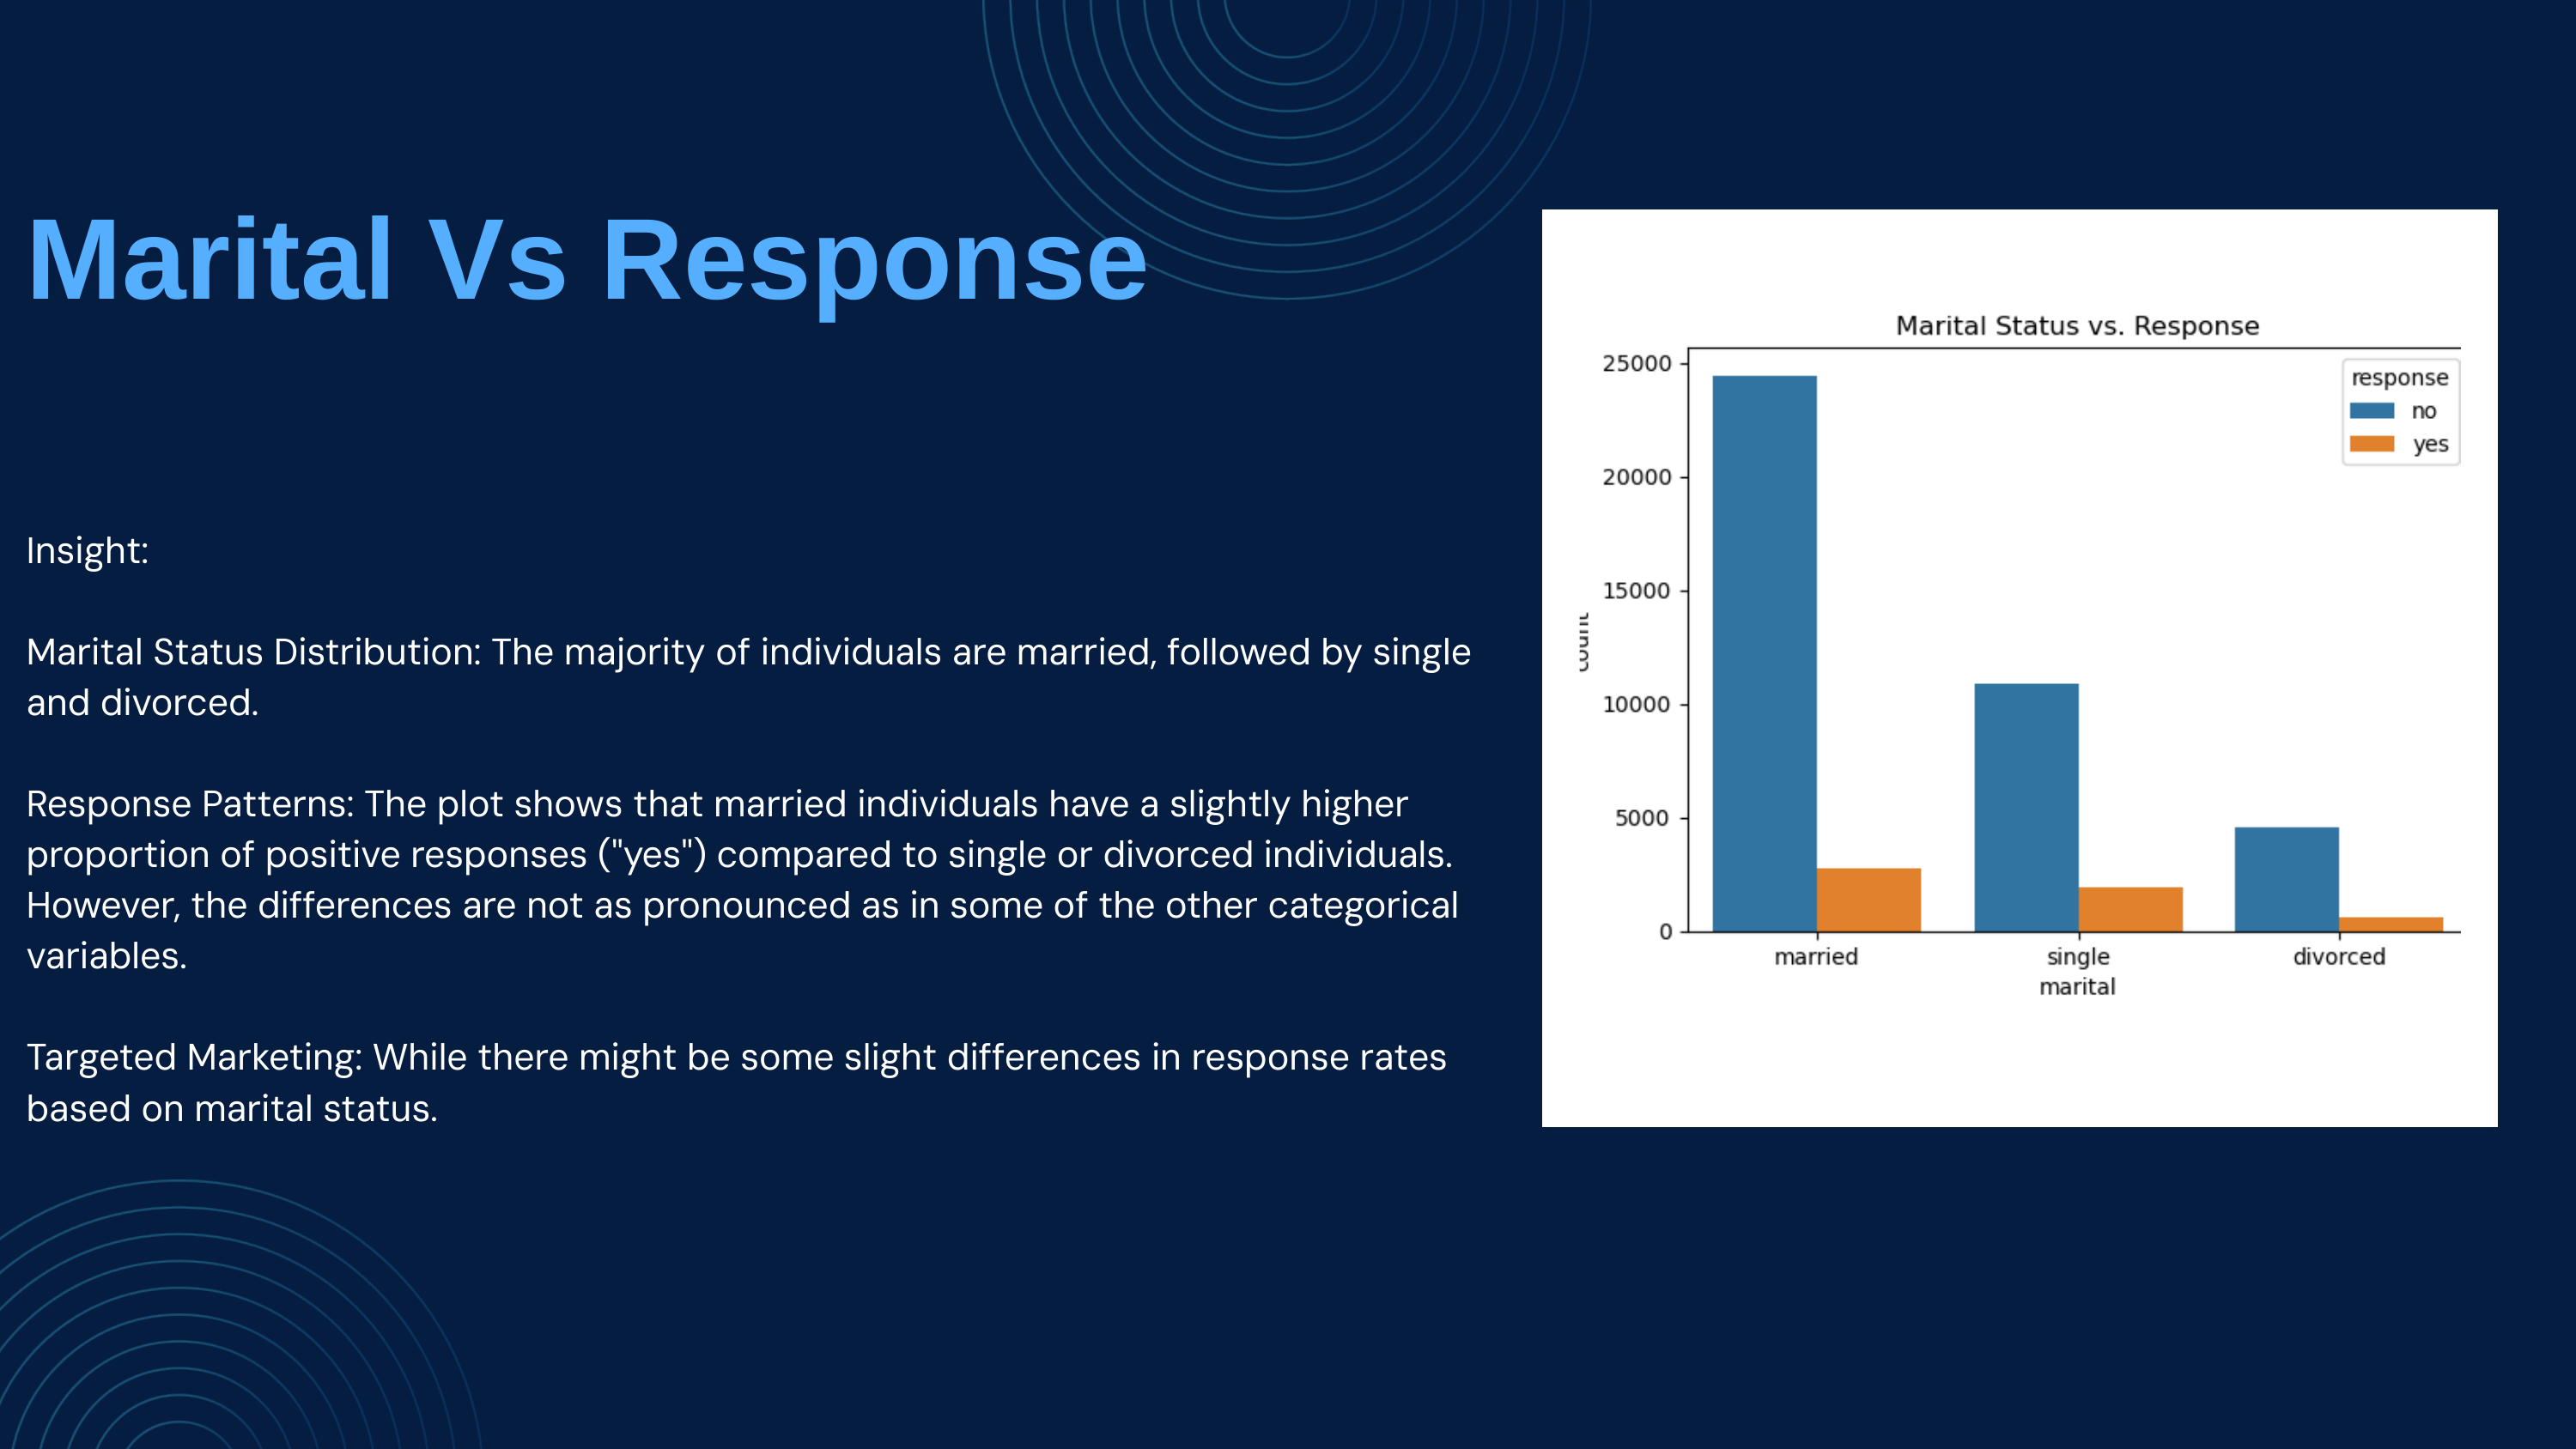

Marital Vs Response

Insight:

Marital Status Distribution: The majority of individuals are married, followed by single and divorced.

Response Patterns: The plot shows that married individuals have a slightly higher proportion of positive responses ("yes") compared to single or divorced individuals. However, the differences are not as pronounced as in some of the other categorical variables.

Targeted Marketing: While there might be some slight differences in response rates based on marital status.